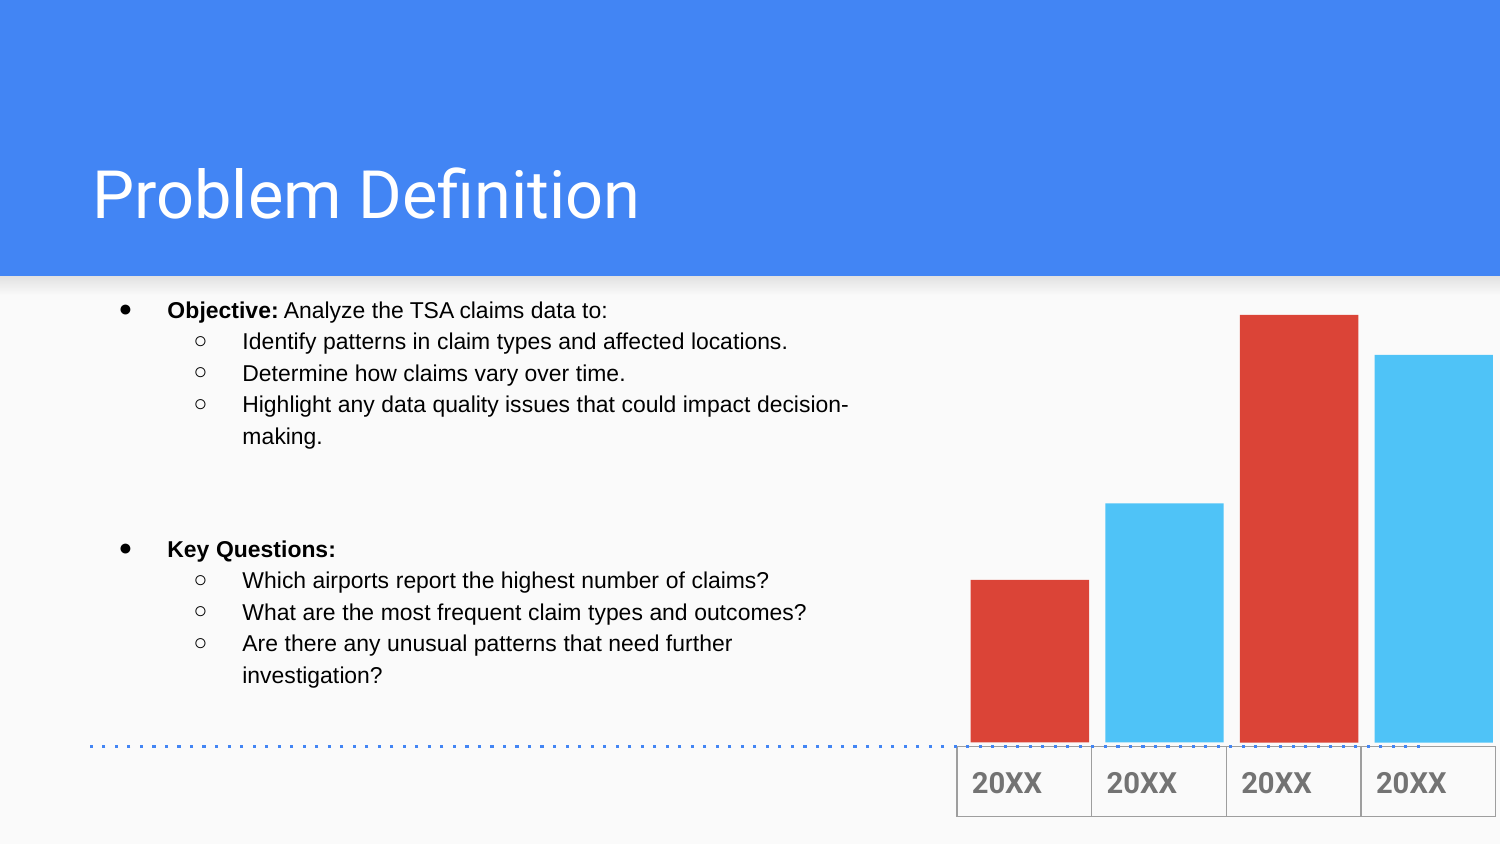

# Problem Definition
Objective: Analyze the TSA claims data to:
Identify patterns in claim types and affected locations.
Determine how claims vary over time.
Highlight any data quality issues that could impact decision-making.

Key Questions:
Which airports report the highest number of claims?
What are the most frequent claim types and outcomes?
Are there any unusual patterns that need further investigation?

| 20XX | 20XX | 20XX | 20XX |
| --- | --- | --- | --- |